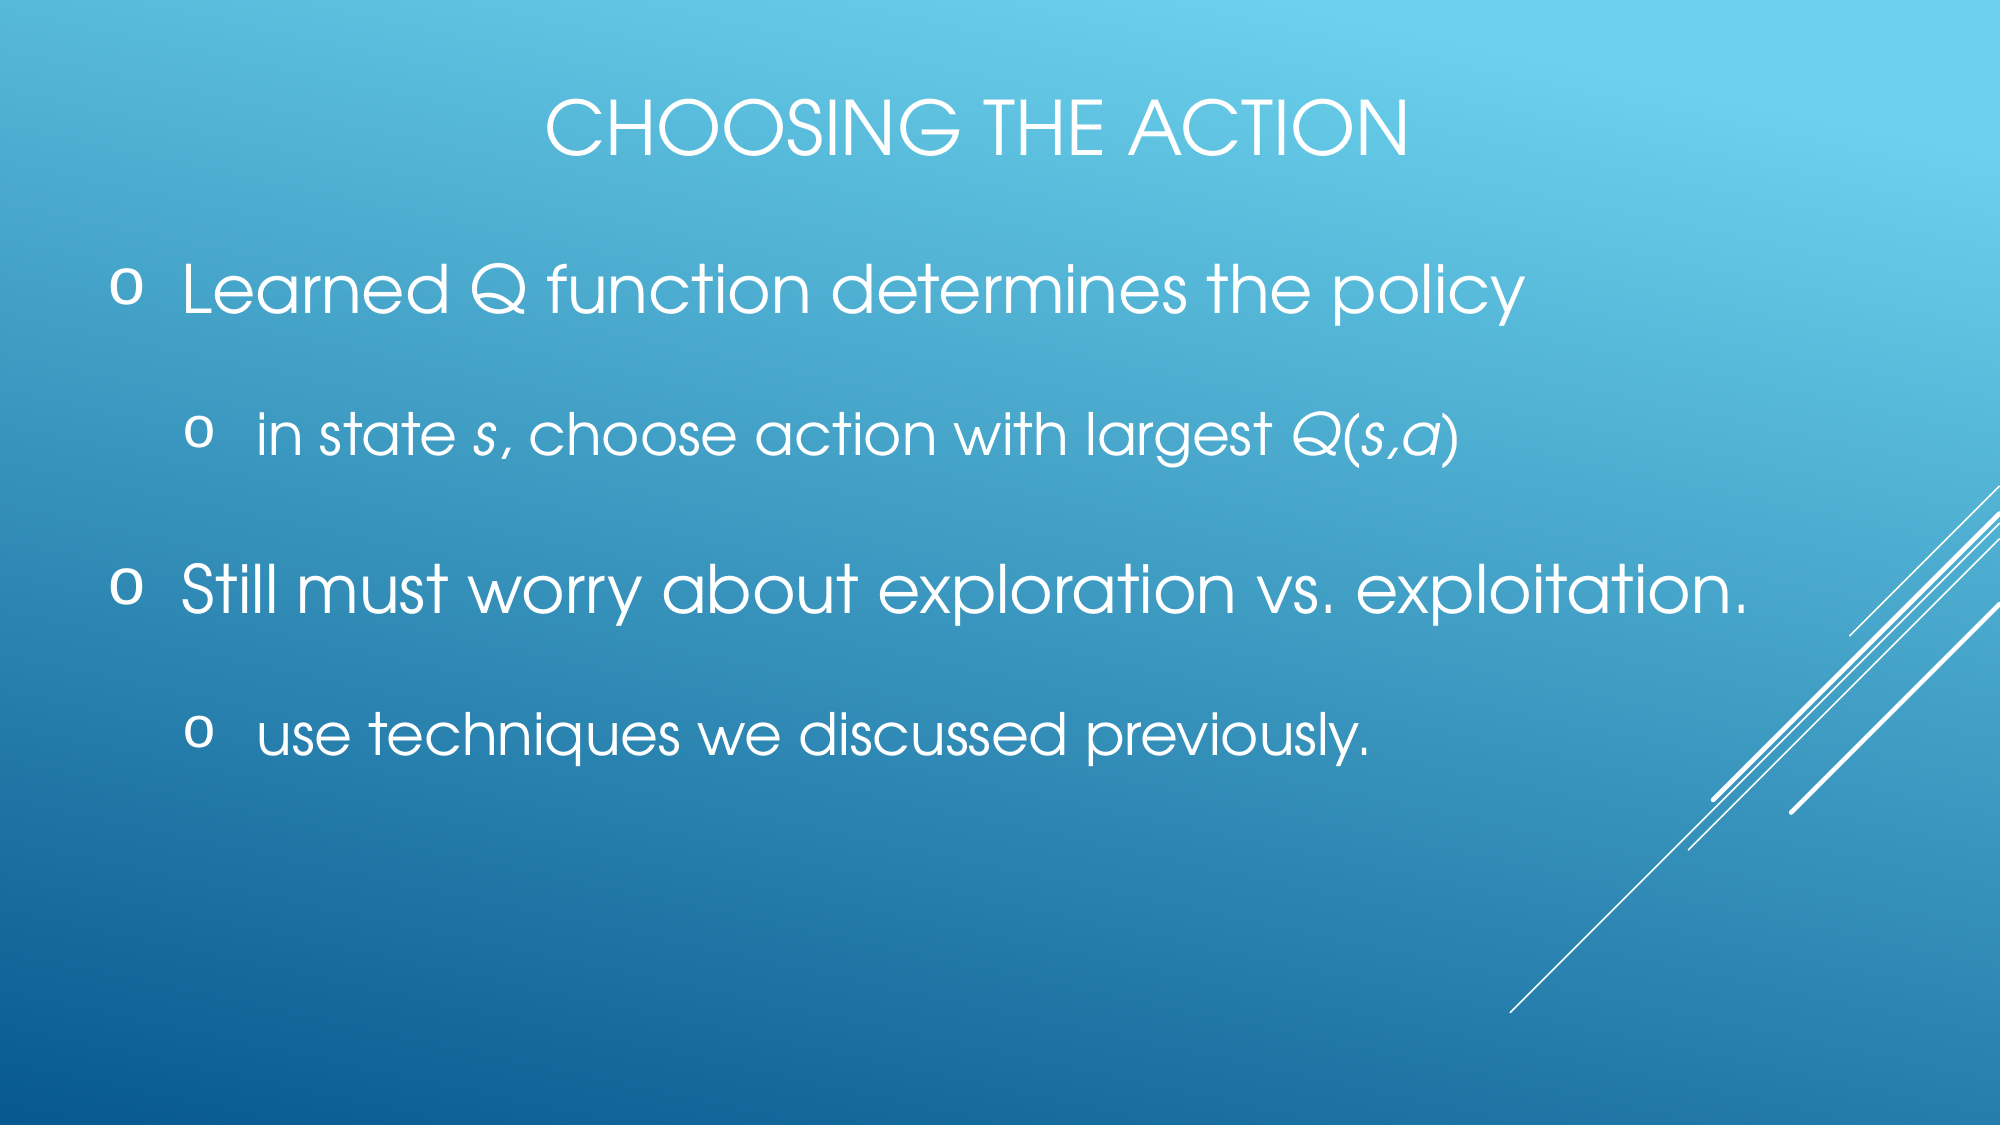

# Choosing the Action
Learned Q function determines the policy

in state s, choose action with largest Q(s,a)

Still must worry about exploration vs. exploitation.

use techniques we discussed previously.